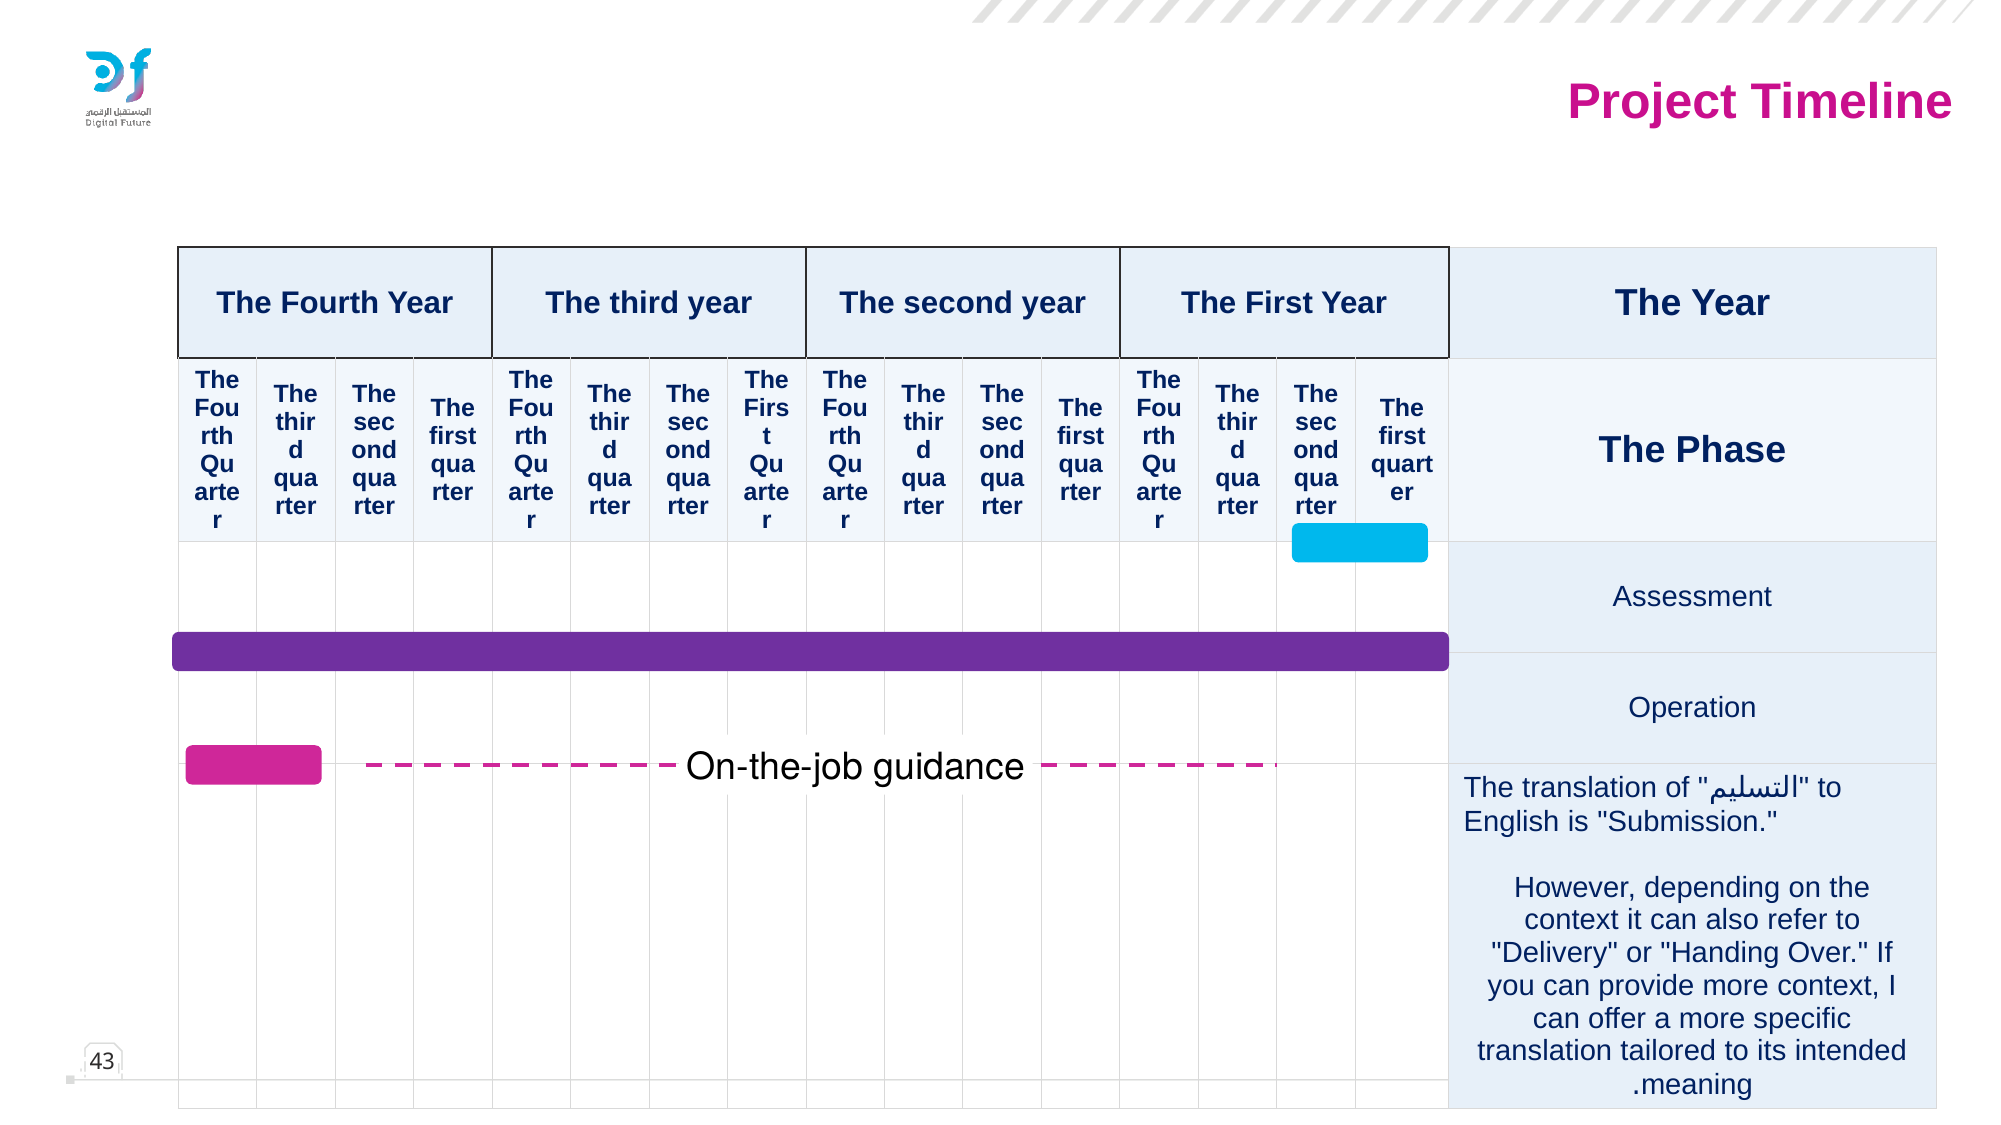

Project Timeline
| The Fourth Year |  |  |  | The third year |  |  |  | The second year |  |  |  | The First Year |  |  |  | The Year |
| --- | --- | --- | --- | --- | --- | --- | --- | --- | --- | --- | --- | --- | --- | --- | --- | --- |
| The Fourth Quarter | The third quarter | The second quarter | The first quarter | The Fourth Quarter | The third quarter | The second quarter | The First Quarter | The Fourth Quarter | The third quarter | The second quarter | The first quarter | The Fourth Quarter | The third quarter | The second quarter | The first quarter | The Phase |
|  |  |  |  |  |  |  |  |  |  |  |  |  |  |  |  | Assessment |
|  |  |  |  |  |  |  |  |  |  |  |  |  |  |  |  | Operation |
|  |  |  |  |  |  |  |  |  |  |  |  |  |  |  |  | The translation of "التسليم" to English is "Submission." However, depending on the context it can also refer to "Delivery" or "Handing Over." If you can provide more context, I can offer a more specific translation tailored to its intended meaning. |

On-the-job guidance